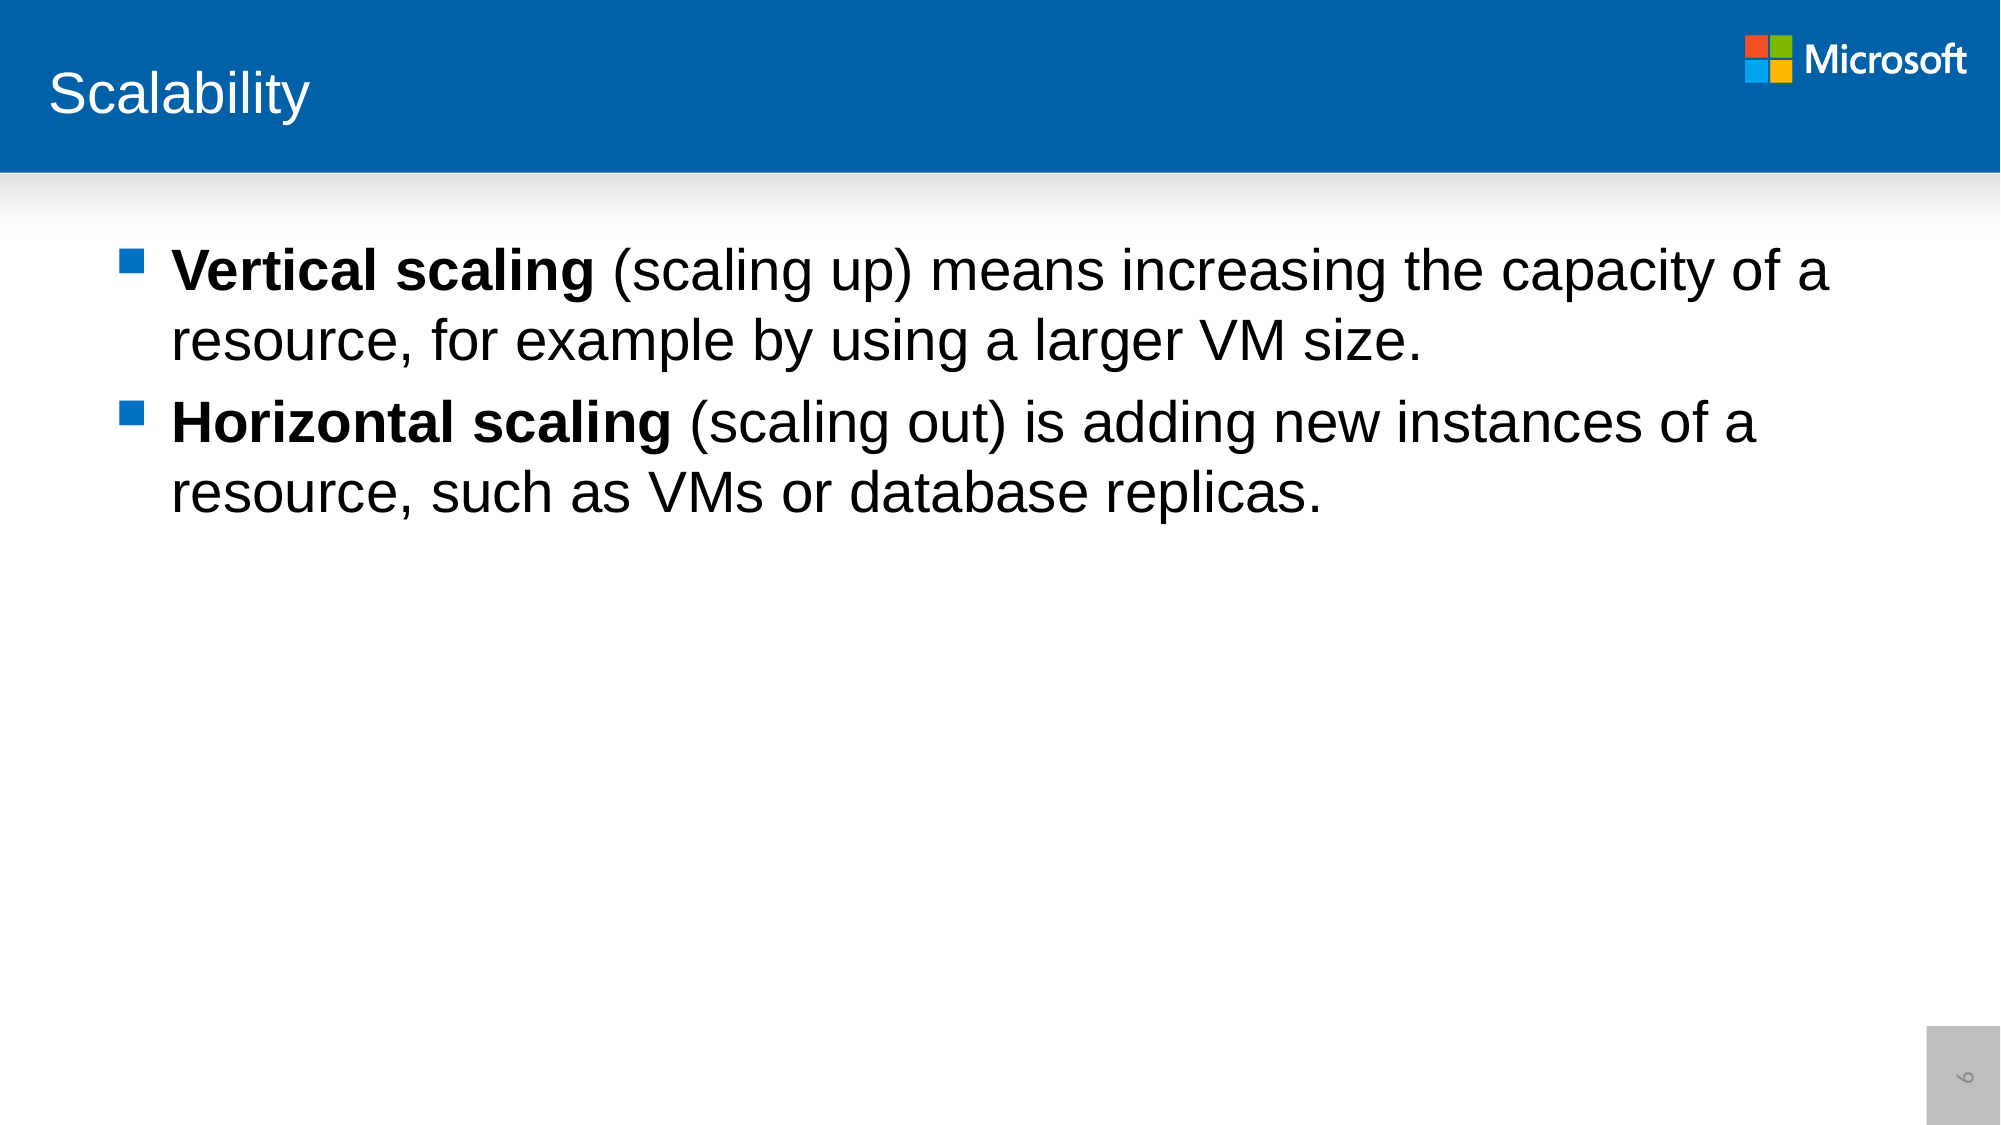

# Scalability
Vertical scaling (scaling up) means increasing the capacity of a resource, for example by using a larger VM size.
Horizontal scaling (scaling out) is adding new instances of a resource, such as VMs or database replicas.